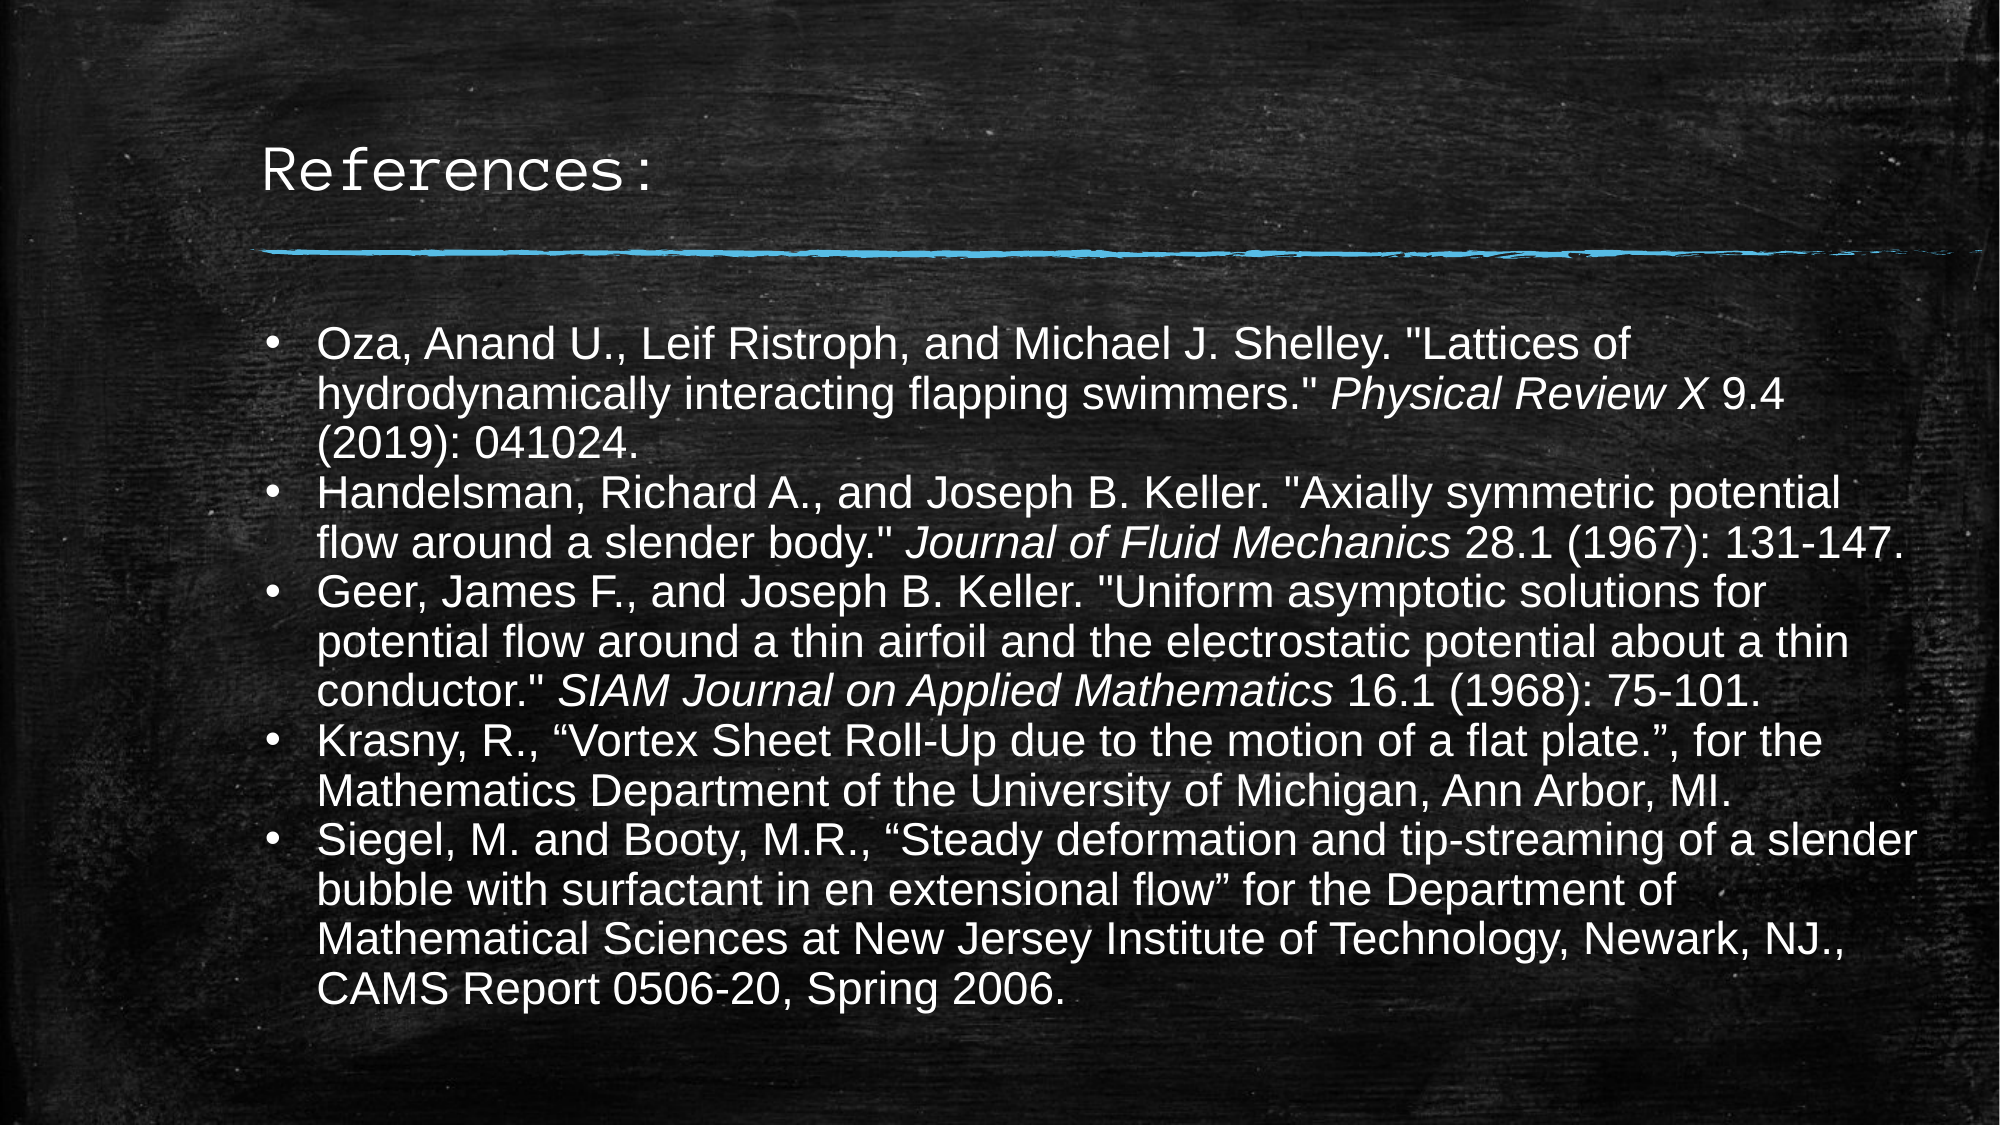

# References:
Oza, Anand U., Leif Ristroph, and Michael J. Shelley. "Lattices of hydrodynamically interacting flapping swimmers." Physical Review X 9.4 (2019): 041024.
Handelsman, Richard A., and Joseph B. Keller. "Axially symmetric potential flow around a slender body." Journal of Fluid Mechanics 28.1 (1967): 131-147.
Geer, James F., and Joseph B. Keller. "Uniform asymptotic solutions for potential flow around a thin airfoil and the electrostatic potential about a thin conductor." SIAM Journal on Applied Mathematics 16.1 (1968): 75-101.
Krasny, R., “Vortex Sheet Roll-Up due to the motion of a flat plate.”, for the Mathematics Department of the University of Michigan, Ann Arbor, MI.
Siegel, M. and Booty, M.R., “Steady deformation and tip-streaming of a slender bubble with surfactant in en extensional flow” for the Department of Mathematical Sciences at New Jersey Institute of Technology, Newark, NJ., CAMS Report 0506-20, Spring 2006.